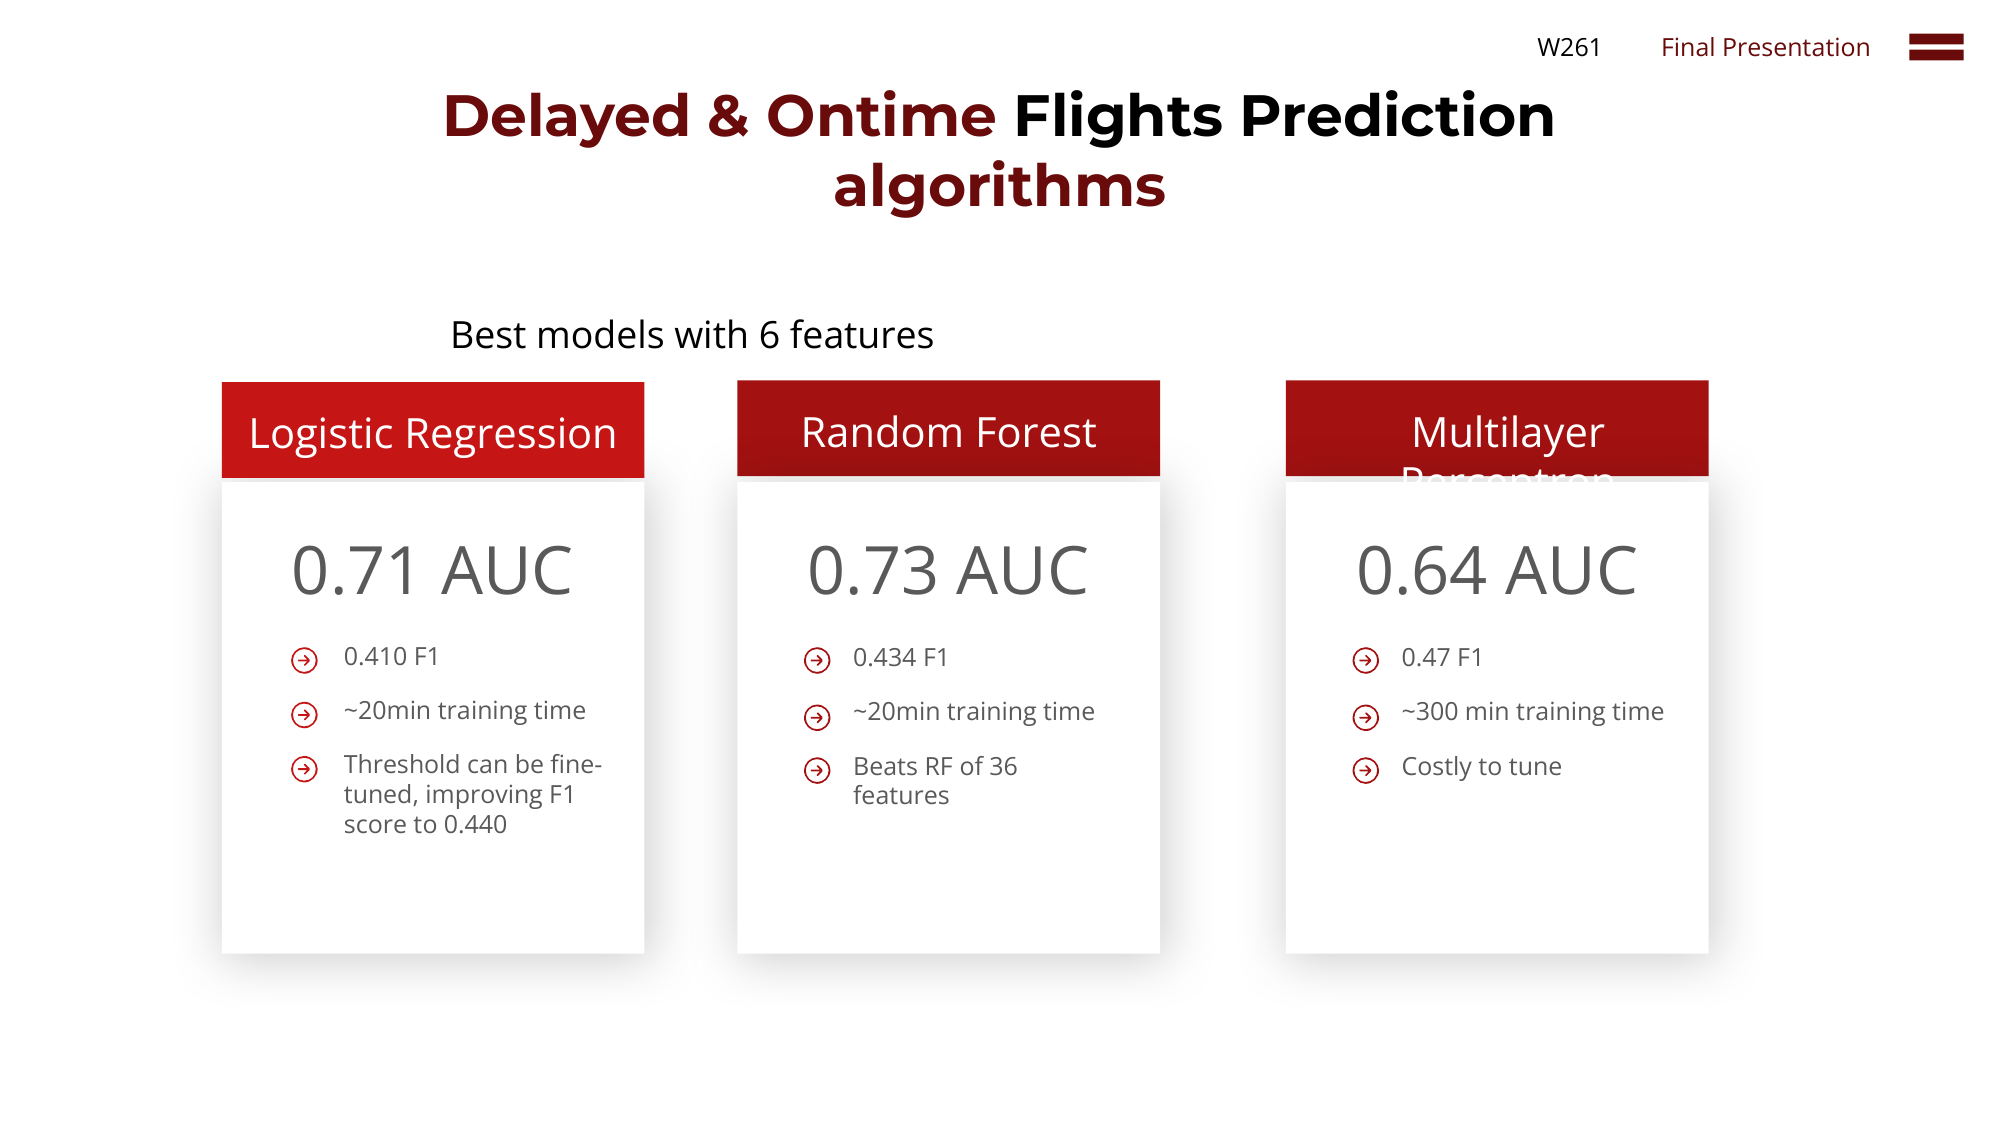

W261
Final Presentation

Delayed & Ontime Flights Prediction
algorithms
Best models with 6 features

Random Forest
Multilayer Perceptron
Logistic Regression

0.71 AUC
0.73 AUC
0.64 AUC
0.410 F1
0.434 F1
0.47 F1

~20min training time
~20min training time
~300 min training time

Threshold can be fine-tuned, improving F1 score to 0.440
Beats RF of 36 features
Costly to tune